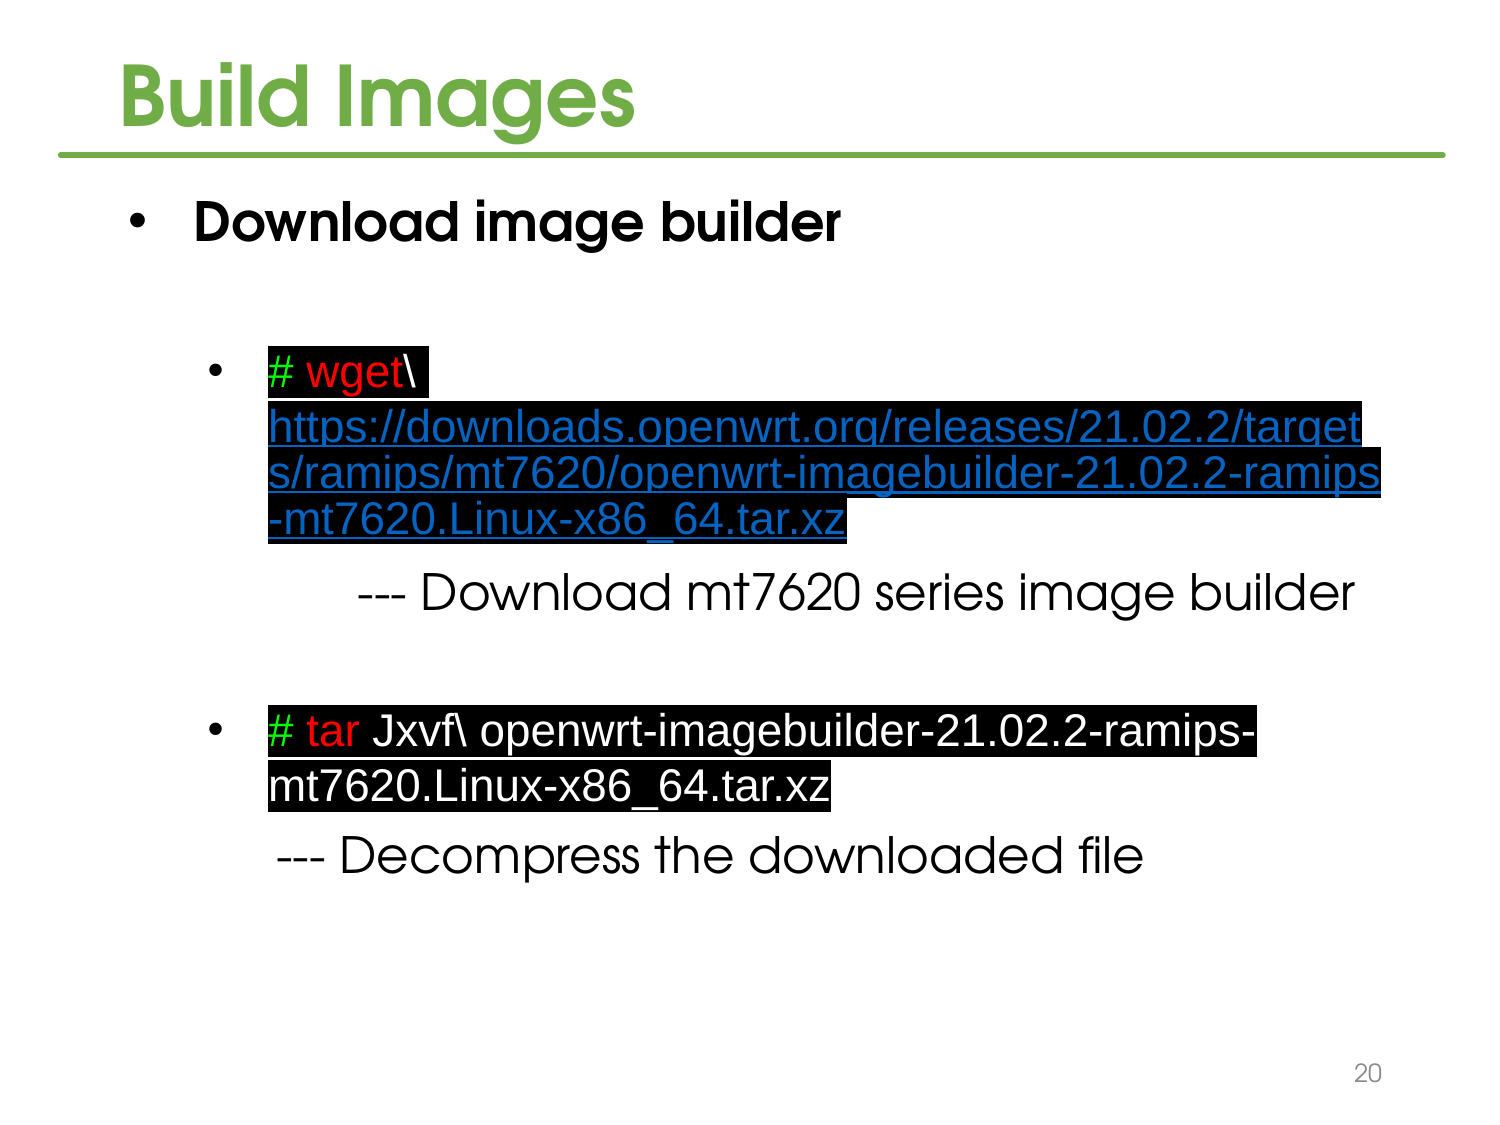

# Build Images
Download image builder

# wget\ https://downloads.openwrt.org/releases/21.02.2/targets/ramips/mt7620/openwrt-imagebuilder-21.02.2-ramips-mt7620.Linux-x86_64.tar.xz
	--- Download mt7620 series image builder

# tar Jxvf\ openwrt-imagebuilder-21.02.2-ramips-mt7620.Linux-x86_64.tar.xz
     --- Decompress the downloaded file
20